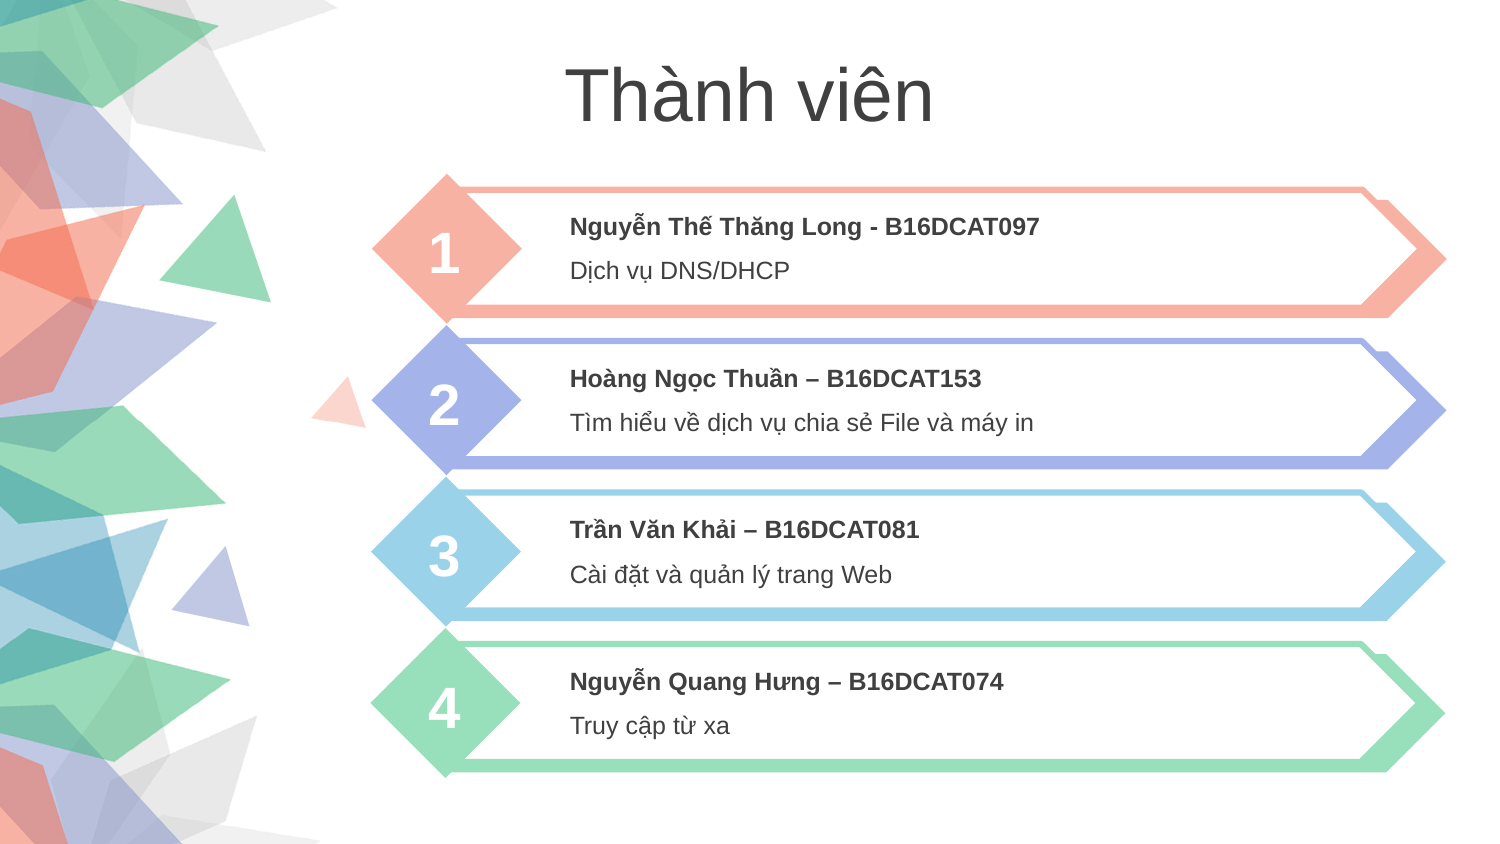

Thành viên

Nguyễn Thế Thăng Long	- B16DCAT097
Dịch vụ DNS/DHCP
1

Hoàng Ngọc Thuần – B16DCAT153
Tìm hiểu về dịch vụ chia sẻ File và máy in
2

Trần Văn Khải – B16DCAT081
Cài đặt và quản lý trang Web
3

Nguyễn Quang Hưng – B16DCAT074
Truy cập từ xa
4